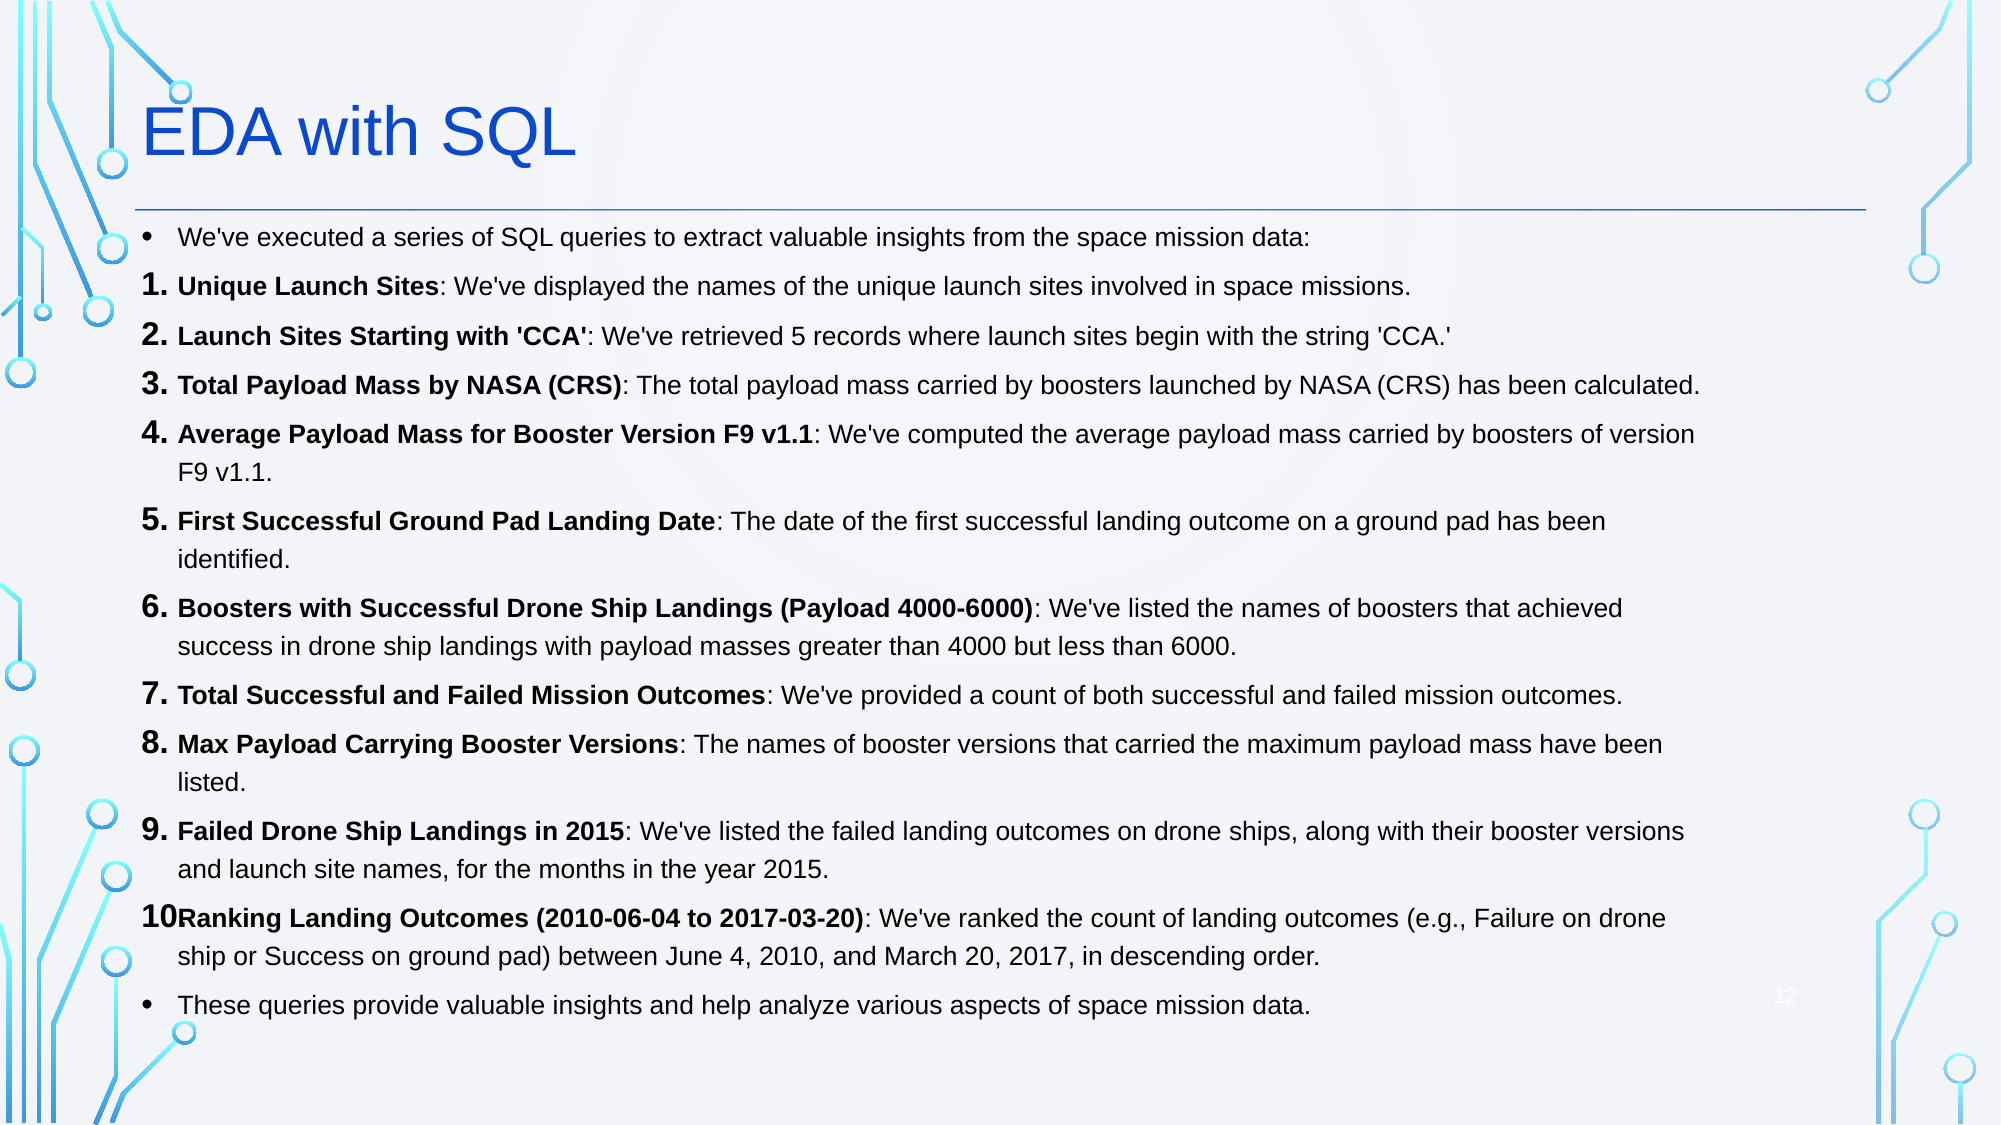

EDA with SQL
We've executed a series of SQL queries to extract valuable insights from the space mission data:
Unique Launch Sites: We've displayed the names of the unique launch sites involved in space missions.
Launch Sites Starting with 'CCA': We've retrieved 5 records where launch sites begin with the string 'CCA.'
Total Payload Mass by NASA (CRS): The total payload mass carried by boosters launched by NASA (CRS) has been calculated.
Average Payload Mass for Booster Version F9 v1.1: We've computed the average payload mass carried by boosters of version F9 v1.1.
First Successful Ground Pad Landing Date: The date of the first successful landing outcome on a ground pad has been identified.
Boosters with Successful Drone Ship Landings (Payload 4000-6000): We've listed the names of boosters that achieved success in drone ship landings with payload masses greater than 4000 but less than 6000.
Total Successful and Failed Mission Outcomes: We've provided a count of both successful and failed mission outcomes.
Max Payload Carrying Booster Versions: The names of booster versions that carried the maximum payload mass have been listed.
Failed Drone Ship Landings in 2015: We've listed the failed landing outcomes on drone ships, along with their booster versions and launch site names, for the months in the year 2015.
Ranking Landing Outcomes (2010-06-04 to 2017-03-20): We've ranked the count of landing outcomes (e.g., Failure on drone ship or Success on ground pad) between June 4, 2010, and March 20, 2017, in descending order.
These queries provide valuable insights and help analyze various aspects of space mission data.

12